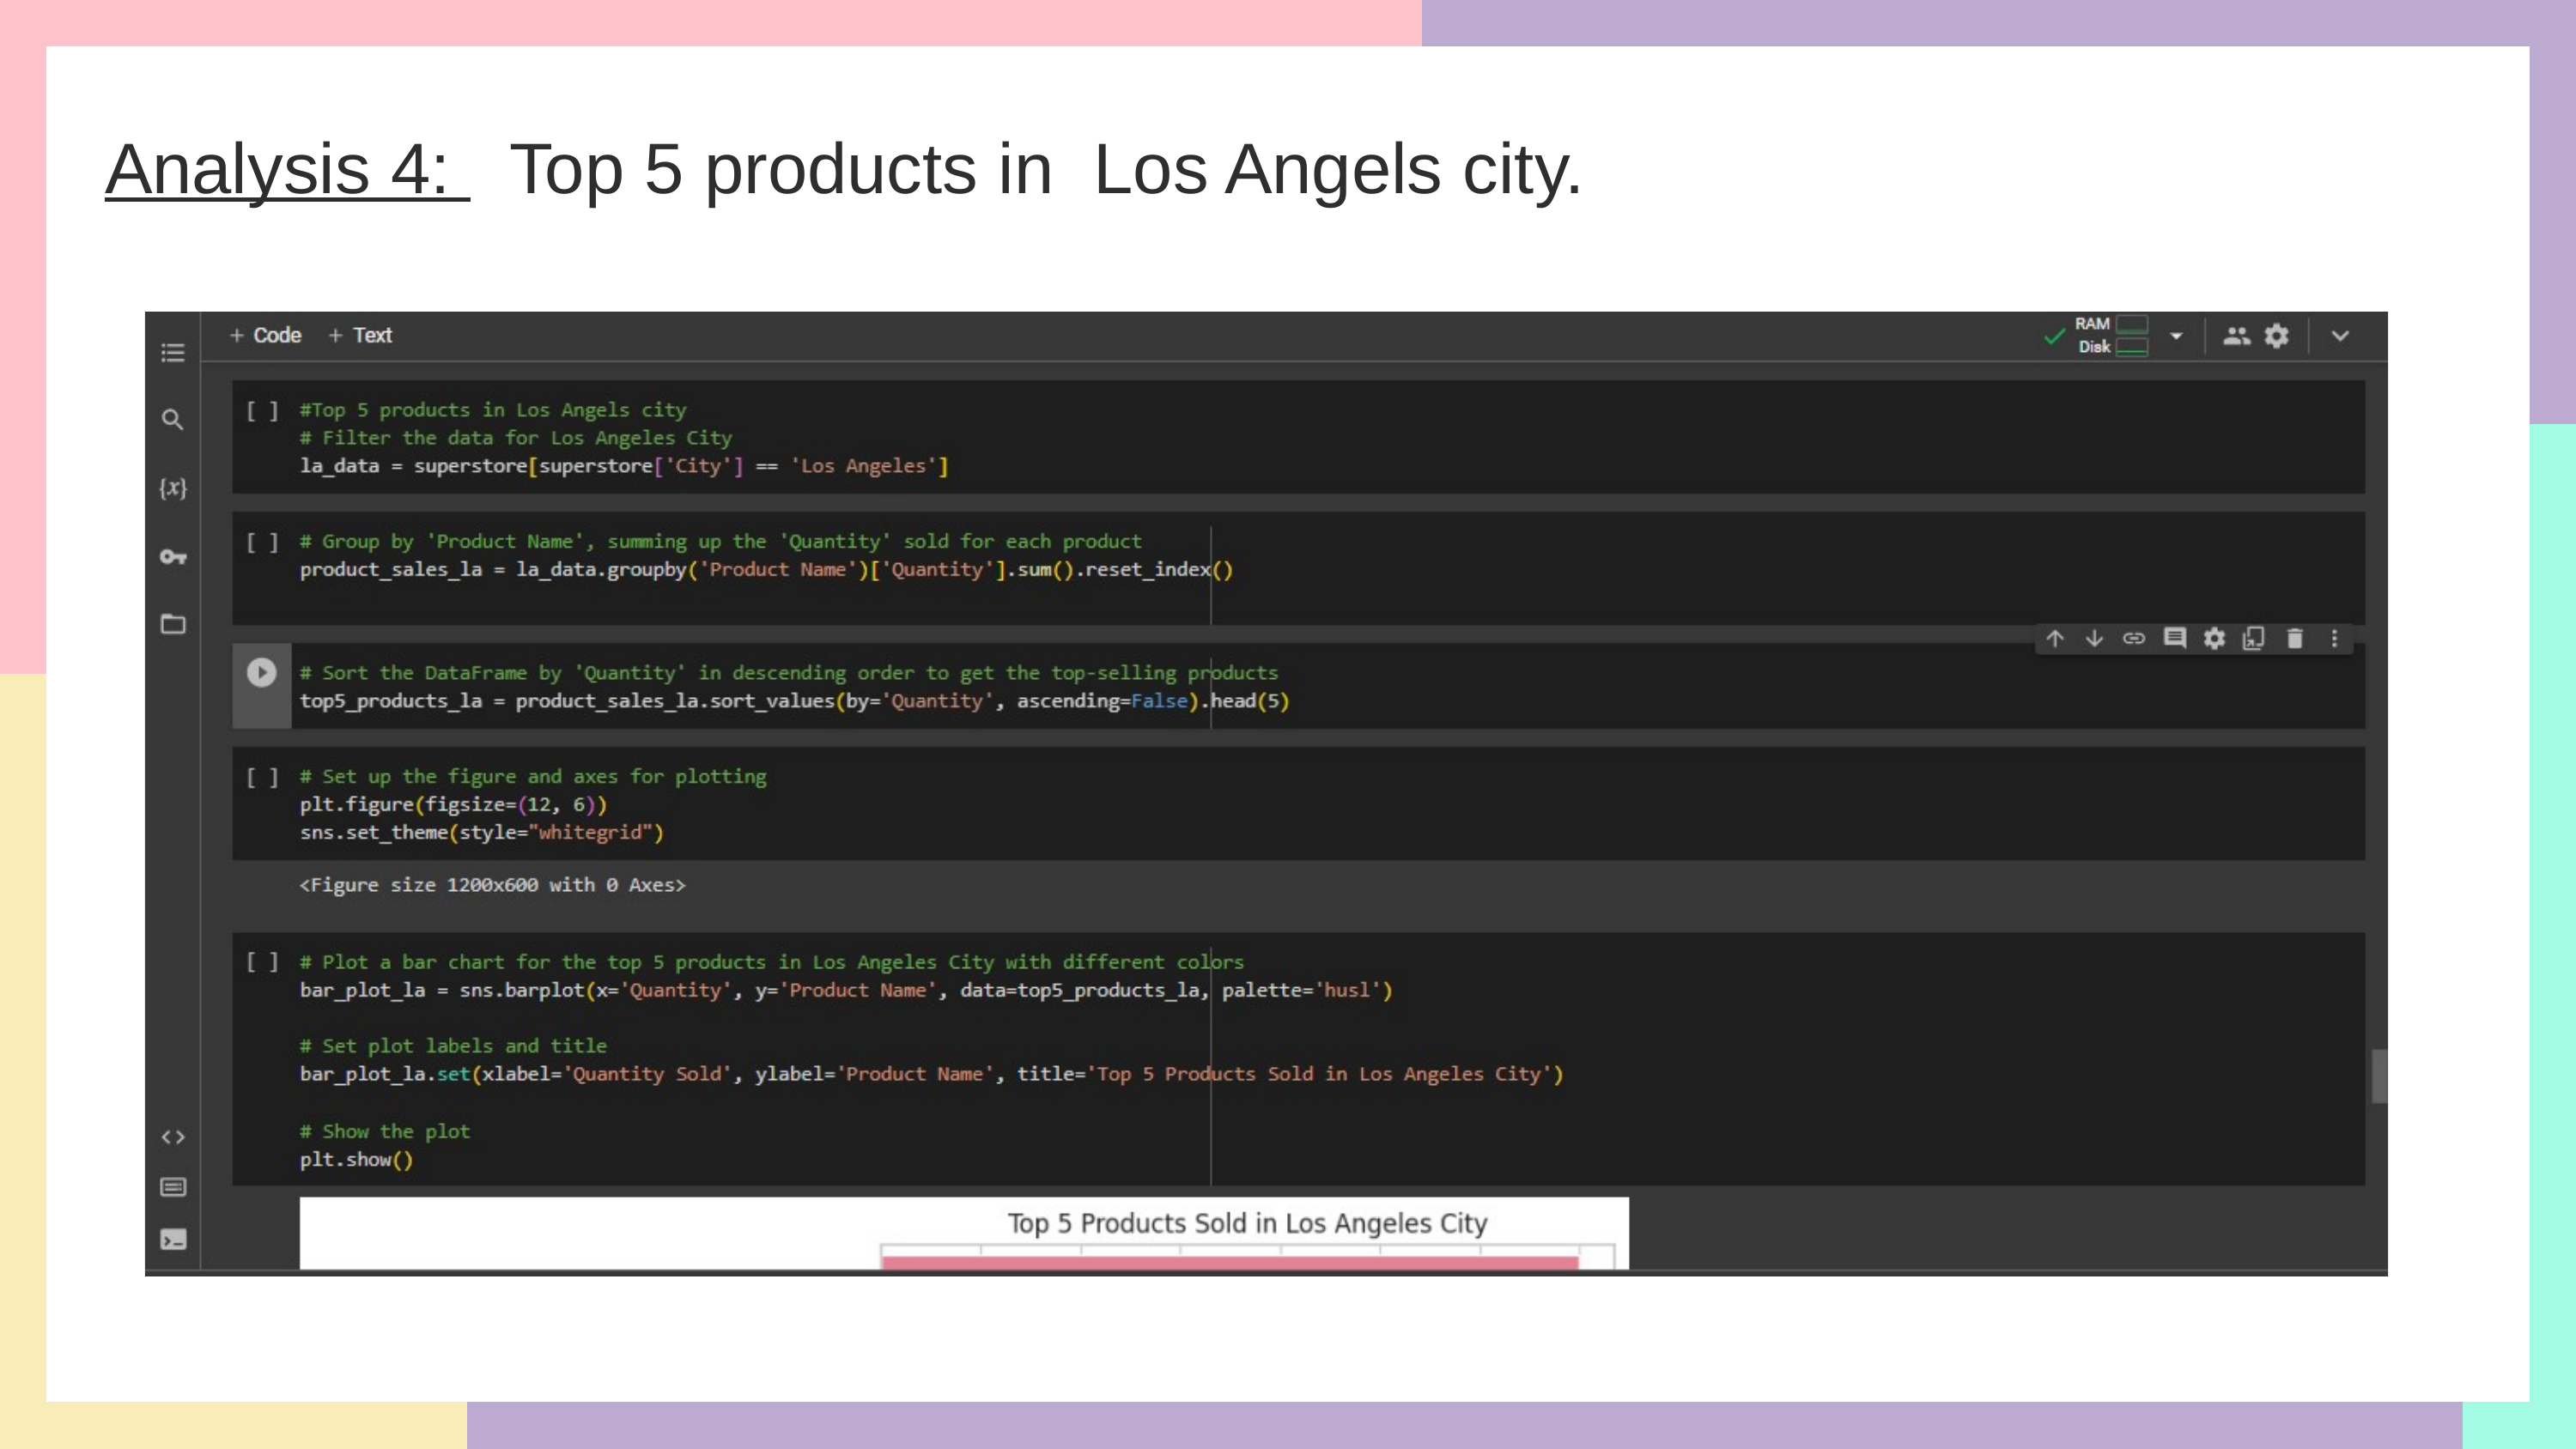

Analysis 4:   Top 5 products in  Los Angels city.